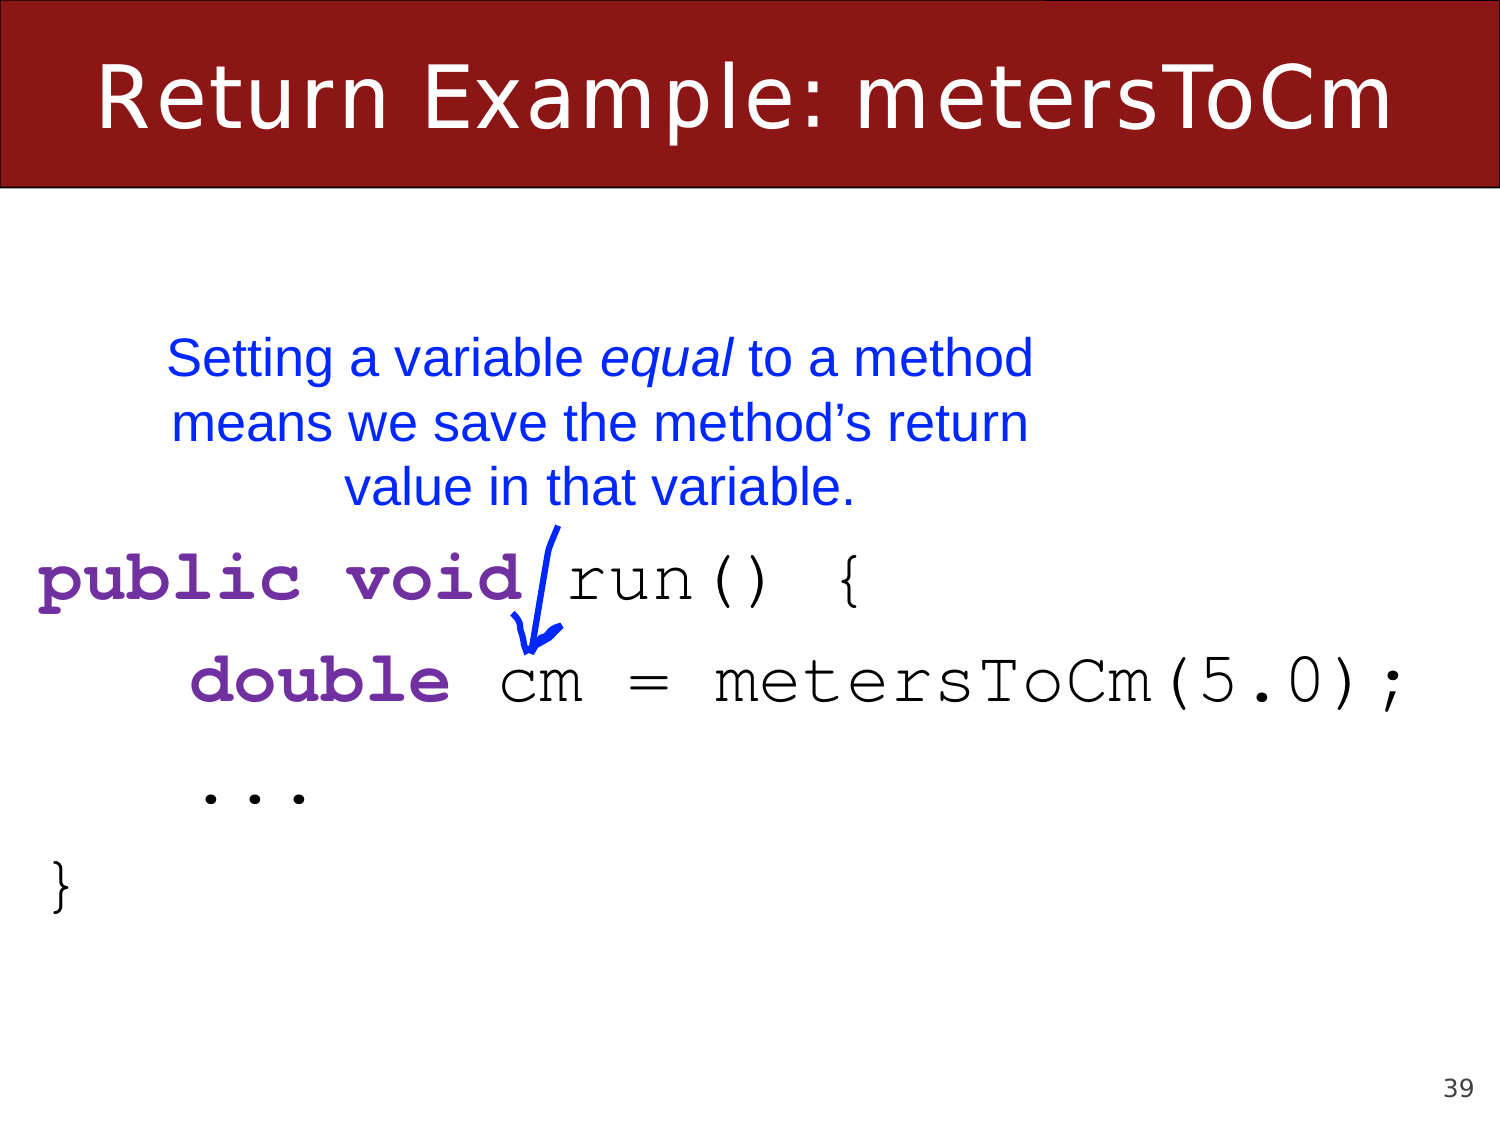

# Return Example: metersToCm

public void run() {
	double cm = metersToCm(5.0);
	...
}
Setting a variable equal to a method means we save the method’s return value in that variable.